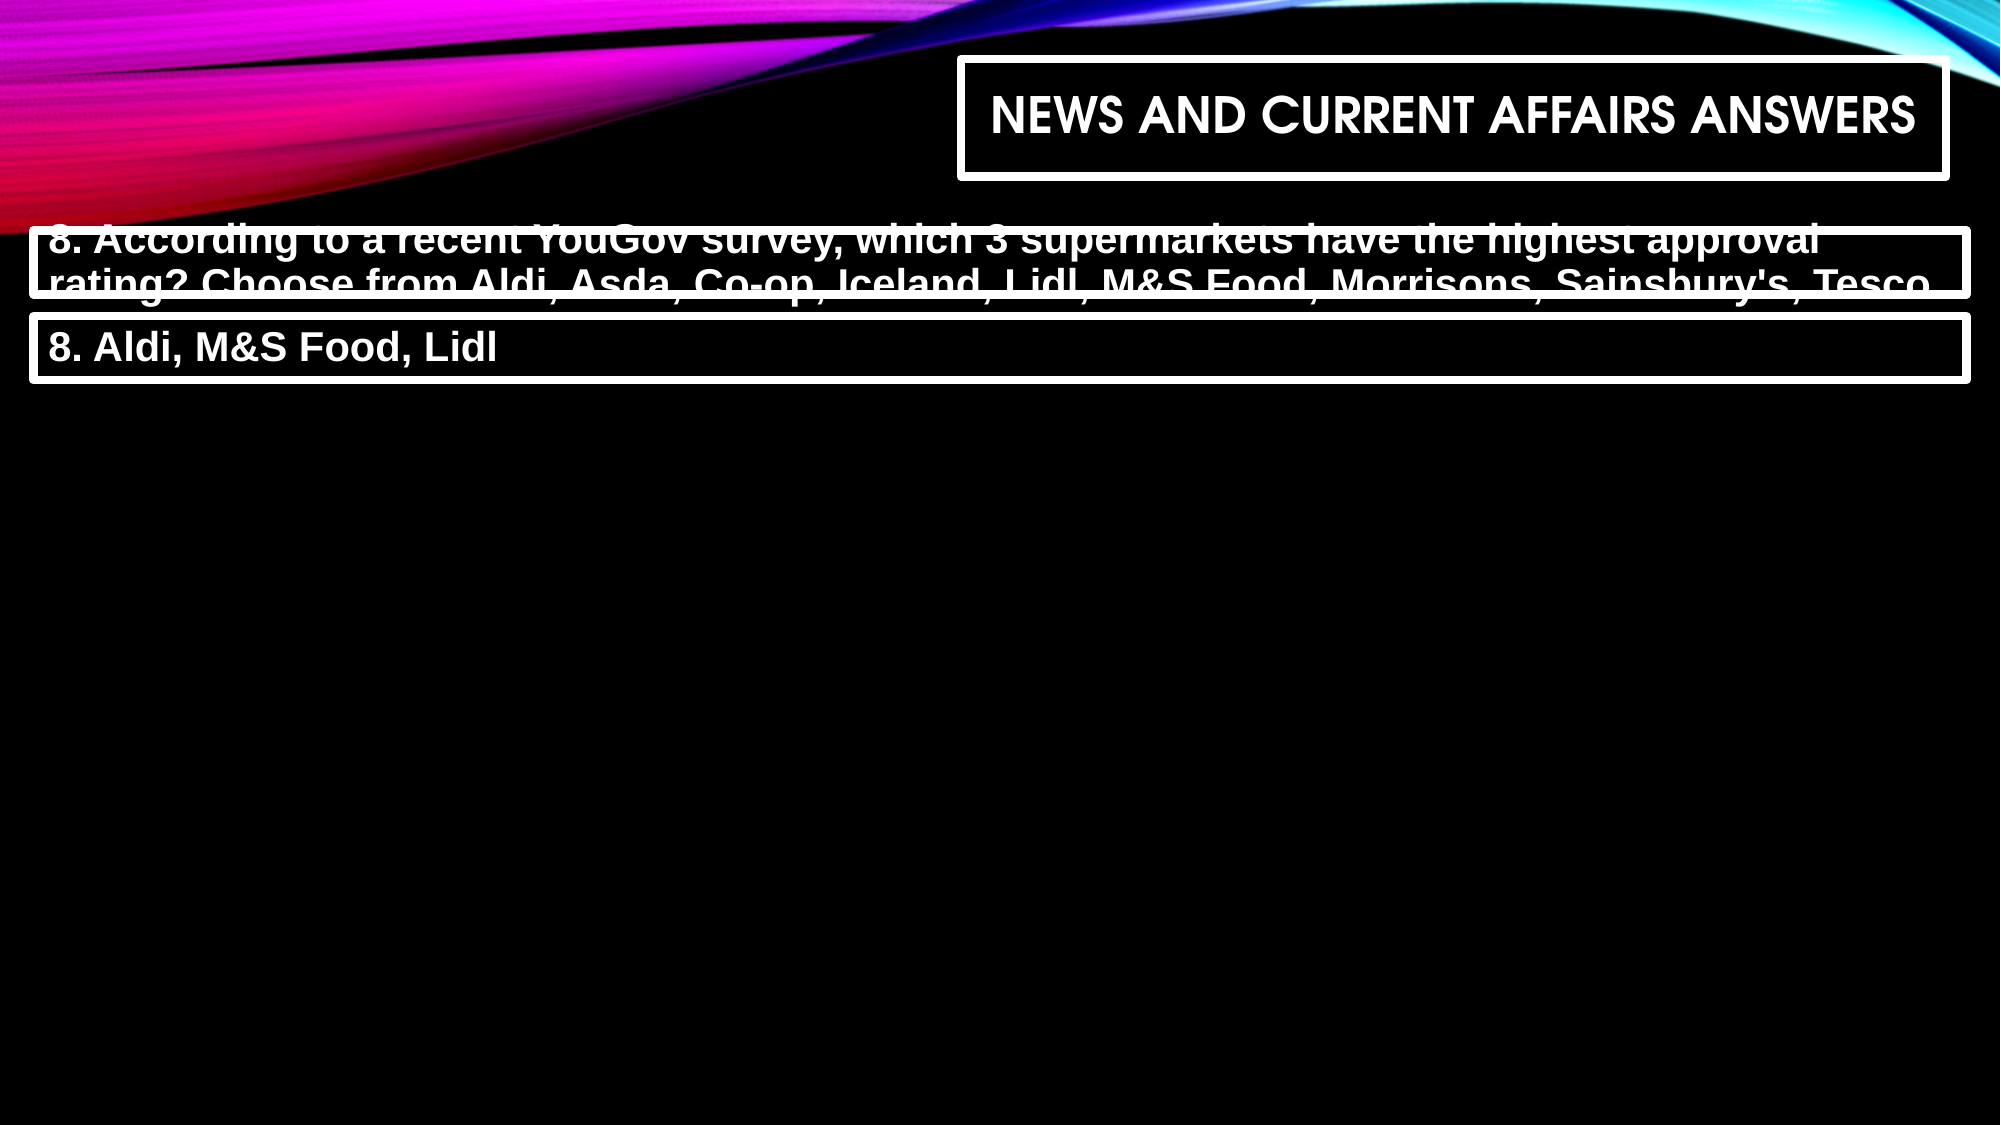

NEWS AND CURRENT AFFAIRS ANSWERS
8. According to a recent YouGov survey, which 3 supermarkets have the highest approval rating? Choose from Aldi, Asda, Co-op, Iceland, Lidl, M&S Food, Morrisons, Sainsbury's, Tesco
8. Aldi, M&S Food, Lidl